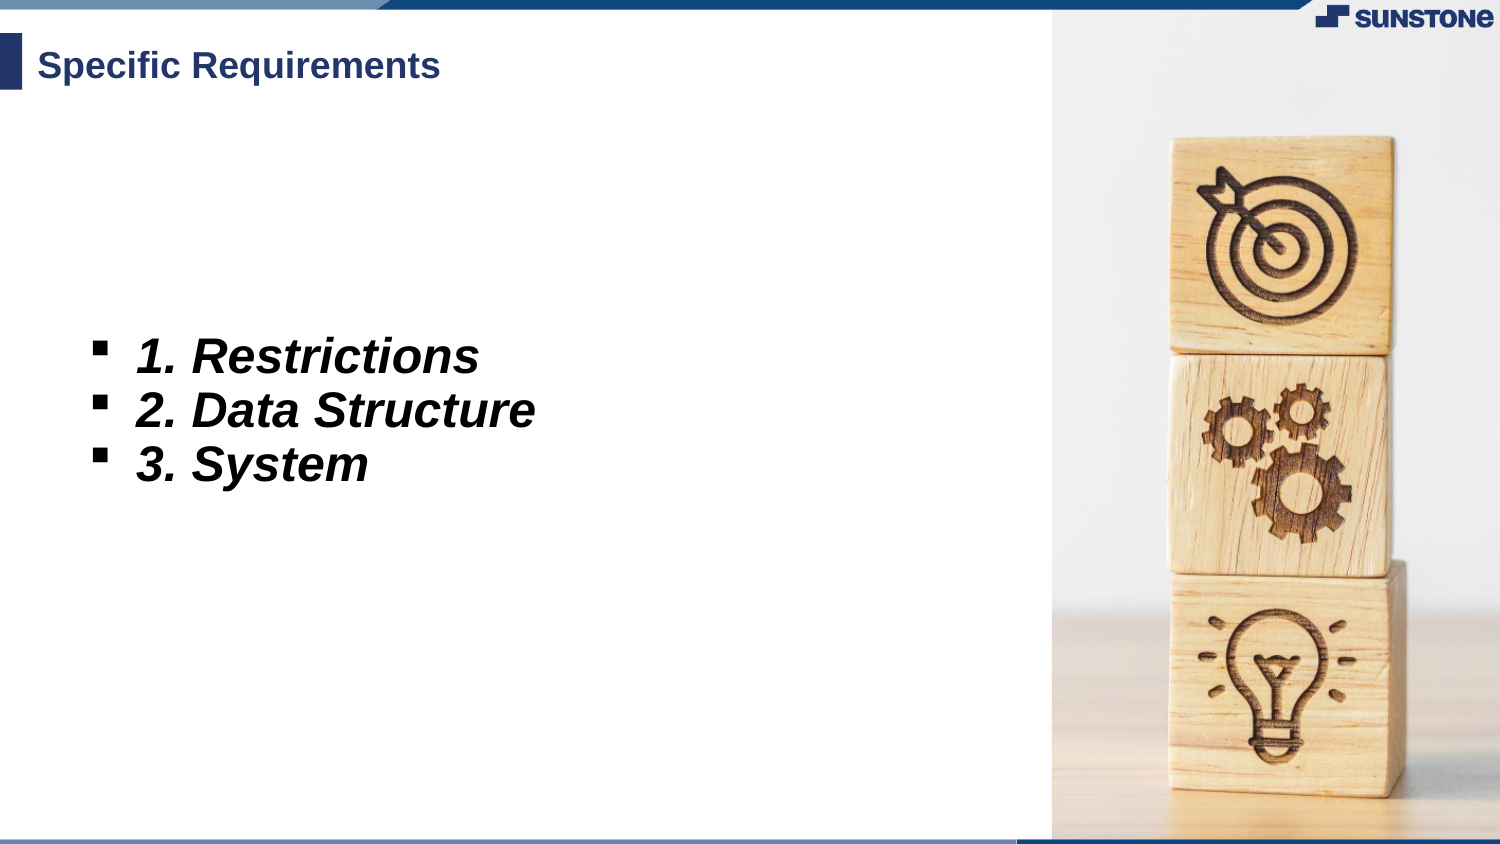

# Specific Requirements
1. Restrictions
2. Data Structure
3. System